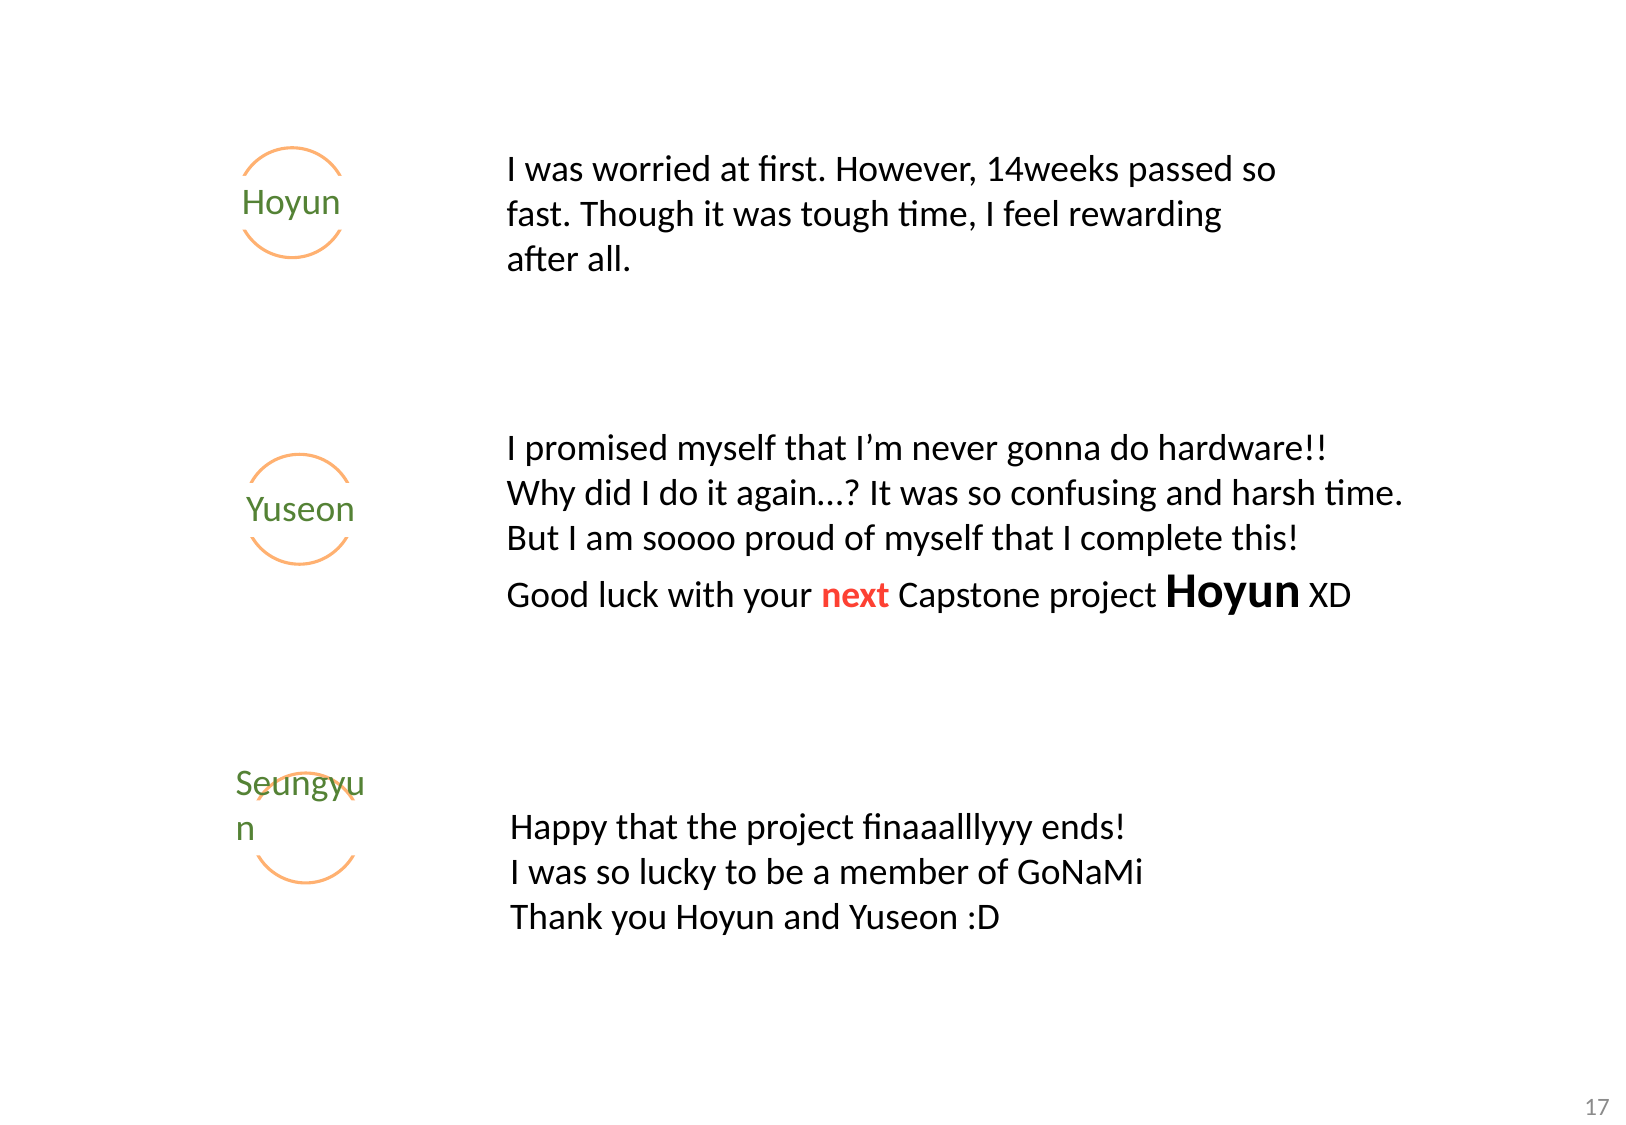

I was worried at first. However, 14weeks passed so fast. Though it was tough time, I feel rewarding after all.

Hoyun

Yuseon

Seungyun
I promised myself that I’m never gonna do hardware!!
Why did I do it again…? It was so confusing and harsh time.
But I am soooo proud of myself that I complete this!
Good luck with your next Capstone project Hoyun XD
Happy that the project finaaalllyyy ends!
I was so lucky to be a member of GoNaMi
Thank you Hoyun and Yuseon :D
17